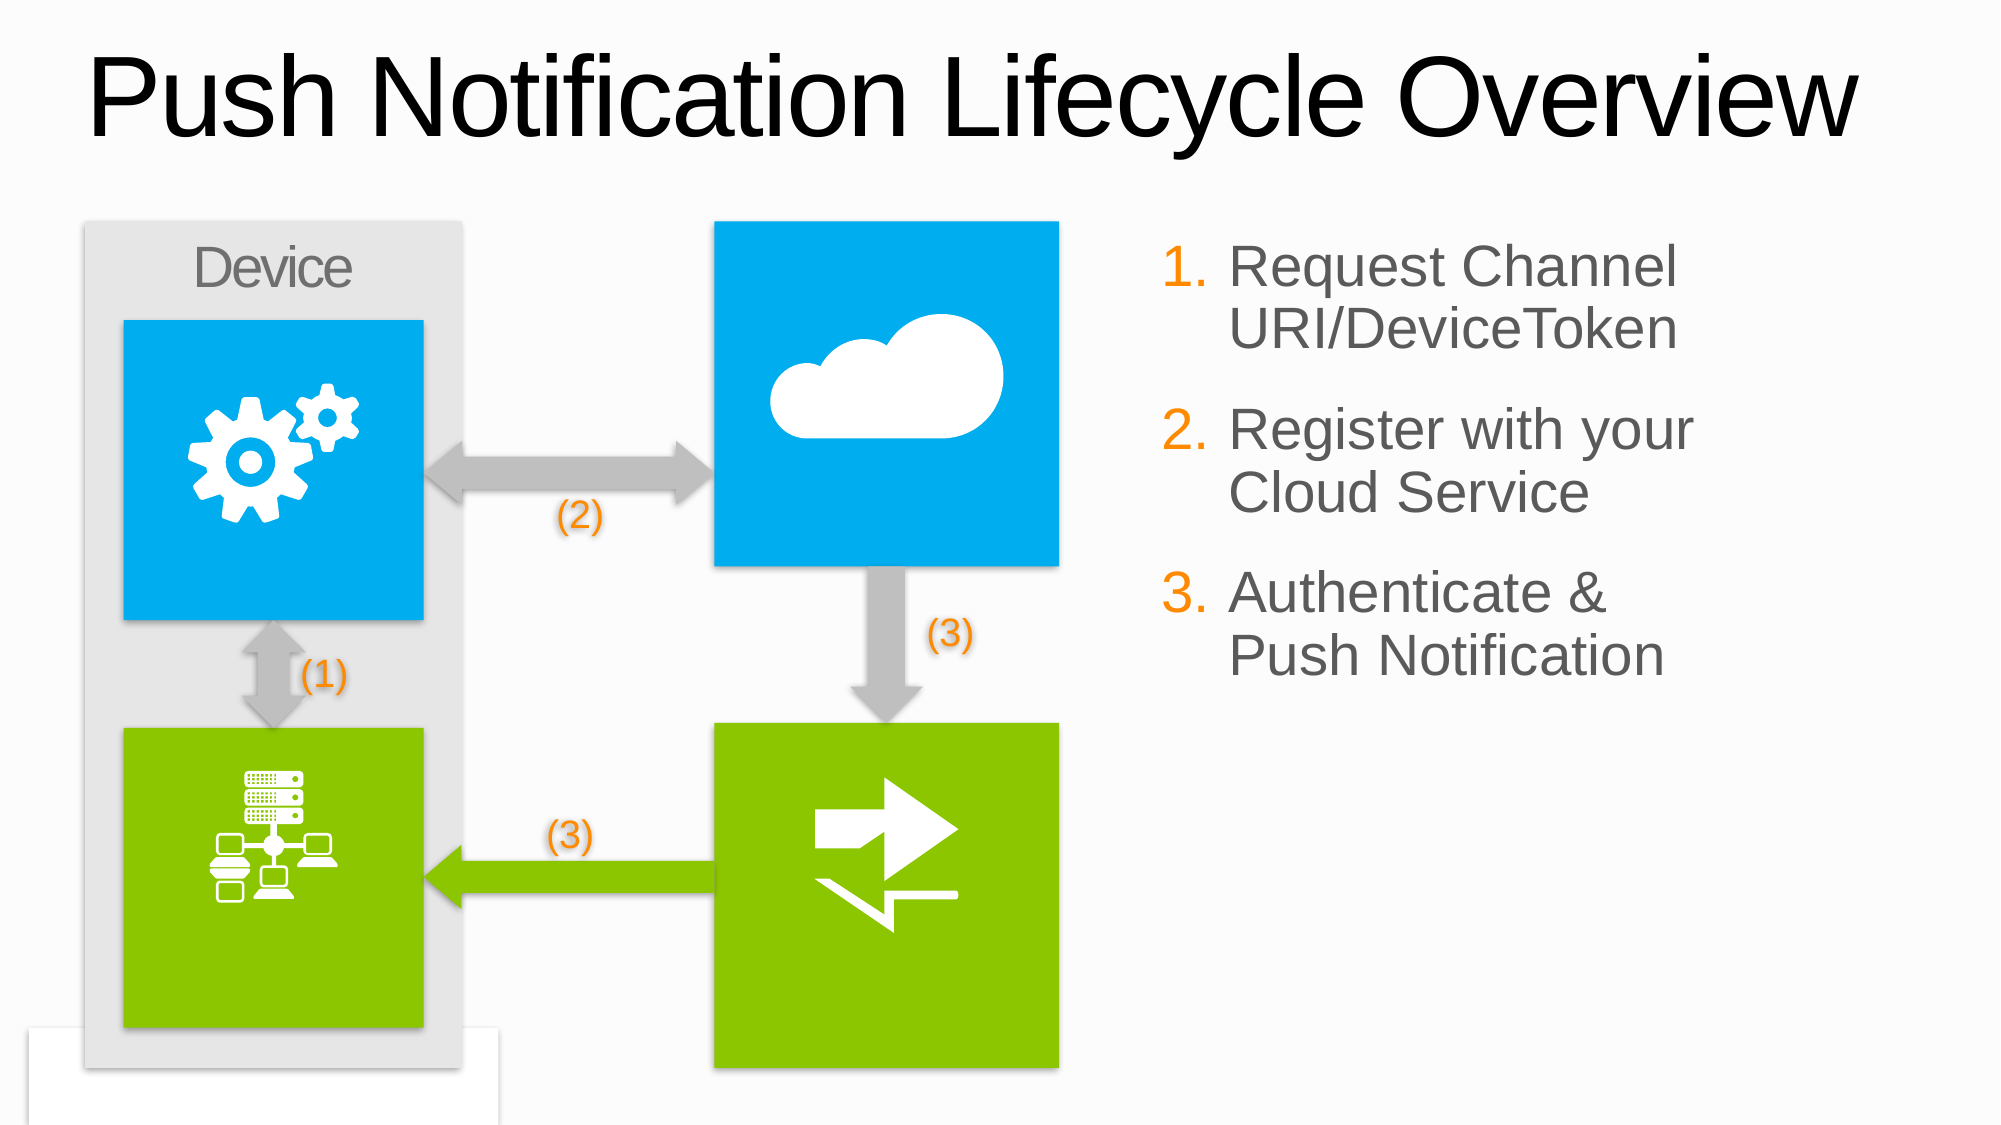

# Push Notification Lifecycle Overview
Mobile Services
Device
Request Channel URI/DeviceToken
Register with your
Cloud Service
Authenticate &
Push Notification

App

(2)

(3)

(1)
Push Notification Service
Notification
Client Platform

(3)